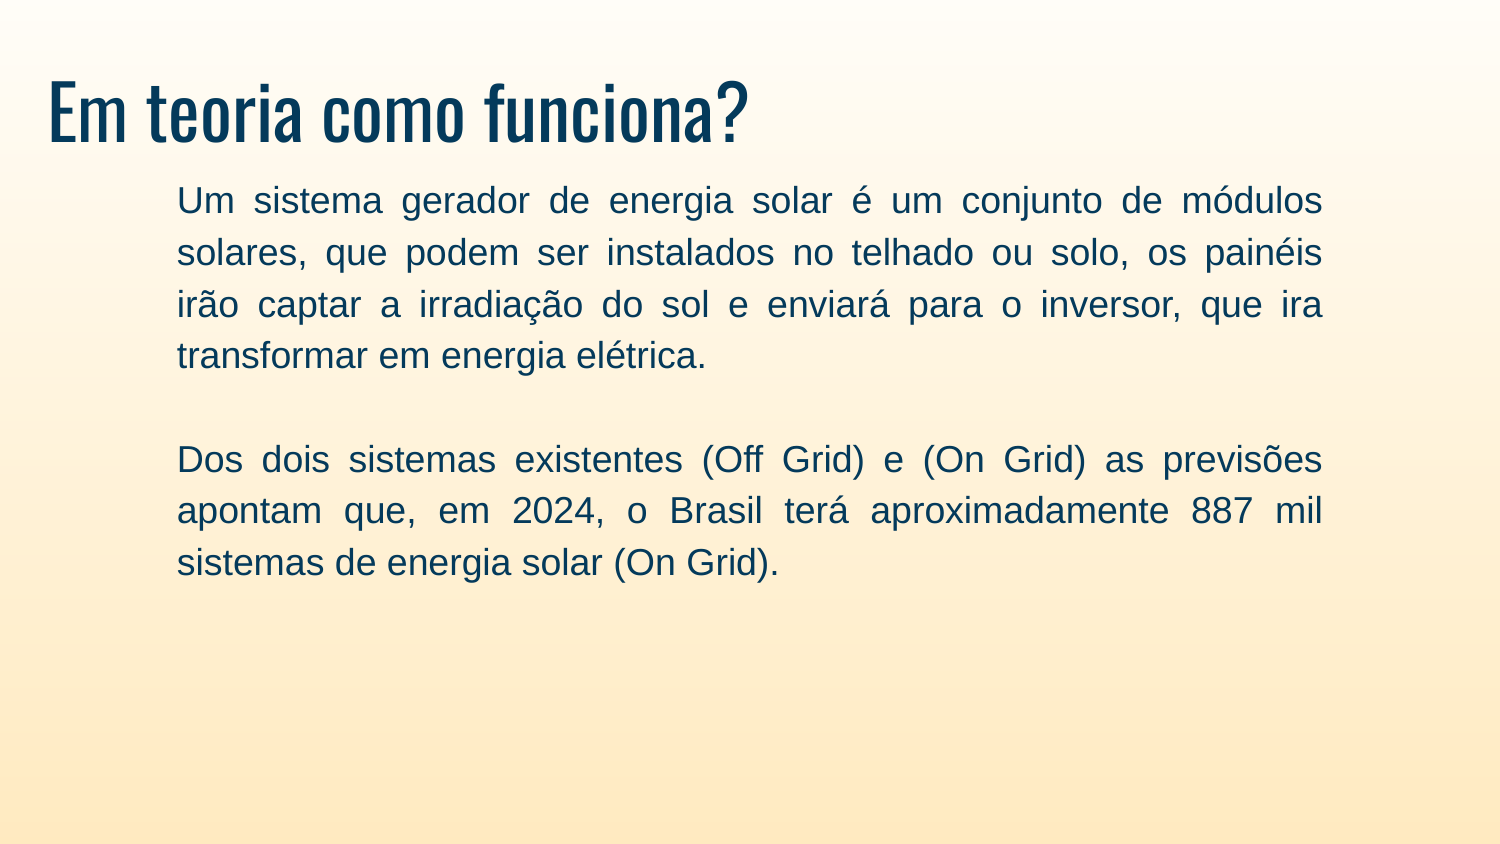

# Em teoria como funciona?

Um sistema gerador de energia solar é um conjunto de módulos solares, que podem ser instalados no telhado ou solo, os painéis irão captar a irradiação do sol e enviará para o inversor, que ira transformar em energia elétrica.

Dos dois sistemas existentes (Off Grid) e (On Grid) as previsões apontam que, em 2024, o Brasil terá aproximadamente 887 mil sistemas de energia solar (On Grid).